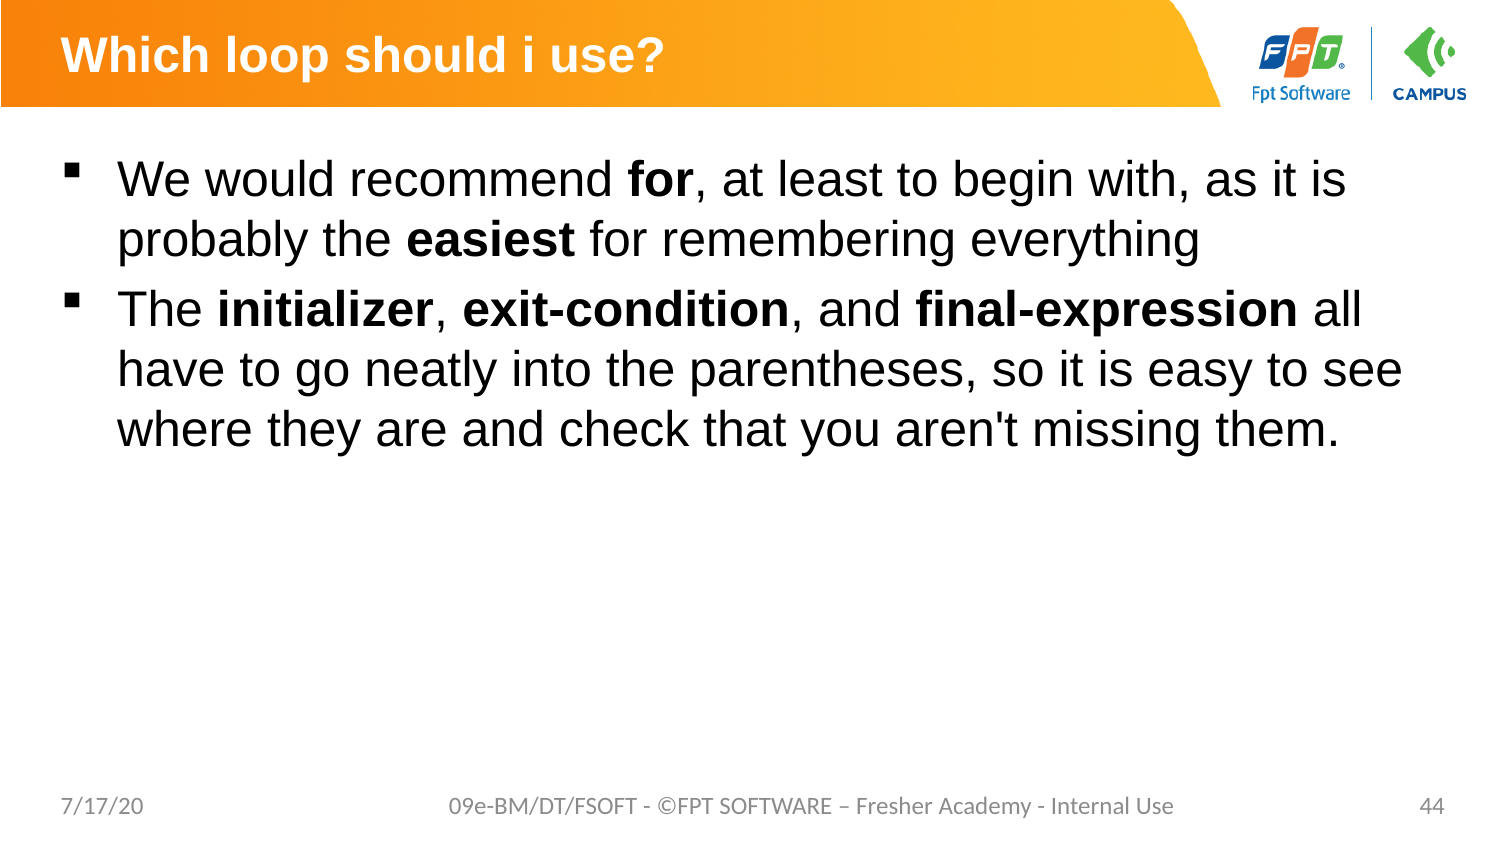

# Which loop should i use?
We would recommend for, at least to begin with, as it is probably the easiest for remembering everything
The initializer, exit-condition, and final-expression all have to go neatly into the parentheses, so it is easy to see where they are and check that you aren't missing them.
7/17/20
09e-BM/DT/FSOFT - ©FPT SOFTWARE – Fresher Academy - Internal Use
44